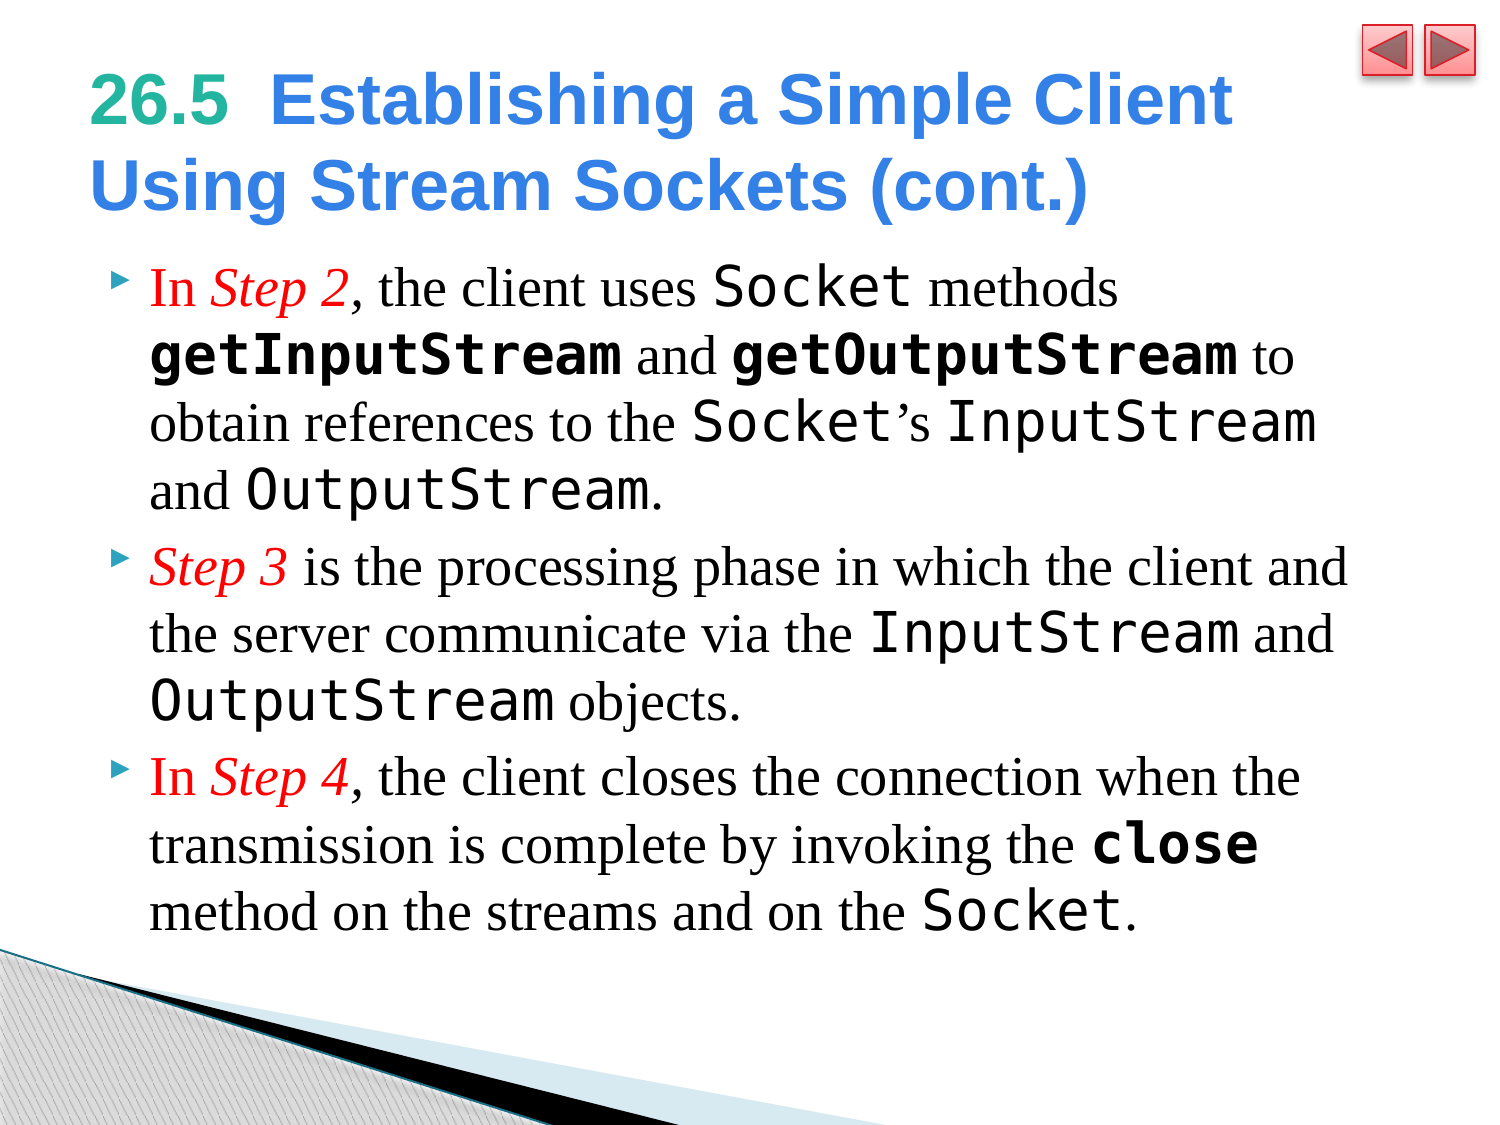

# 26.5  Establishing a Simple Client Using Stream Sockets (cont.)
In Step 2, the client uses Socket methods getInputStream and getOutputStream to obtain references to the Socket’s InputStream and OutputStream.
Step 3 is the processing phase in which the client and the server communicate via the InputStream and OutputStream objects.
In Step 4, the client closes the connection when the transmission is complete by invoking the close method on the streams and on the Socket.